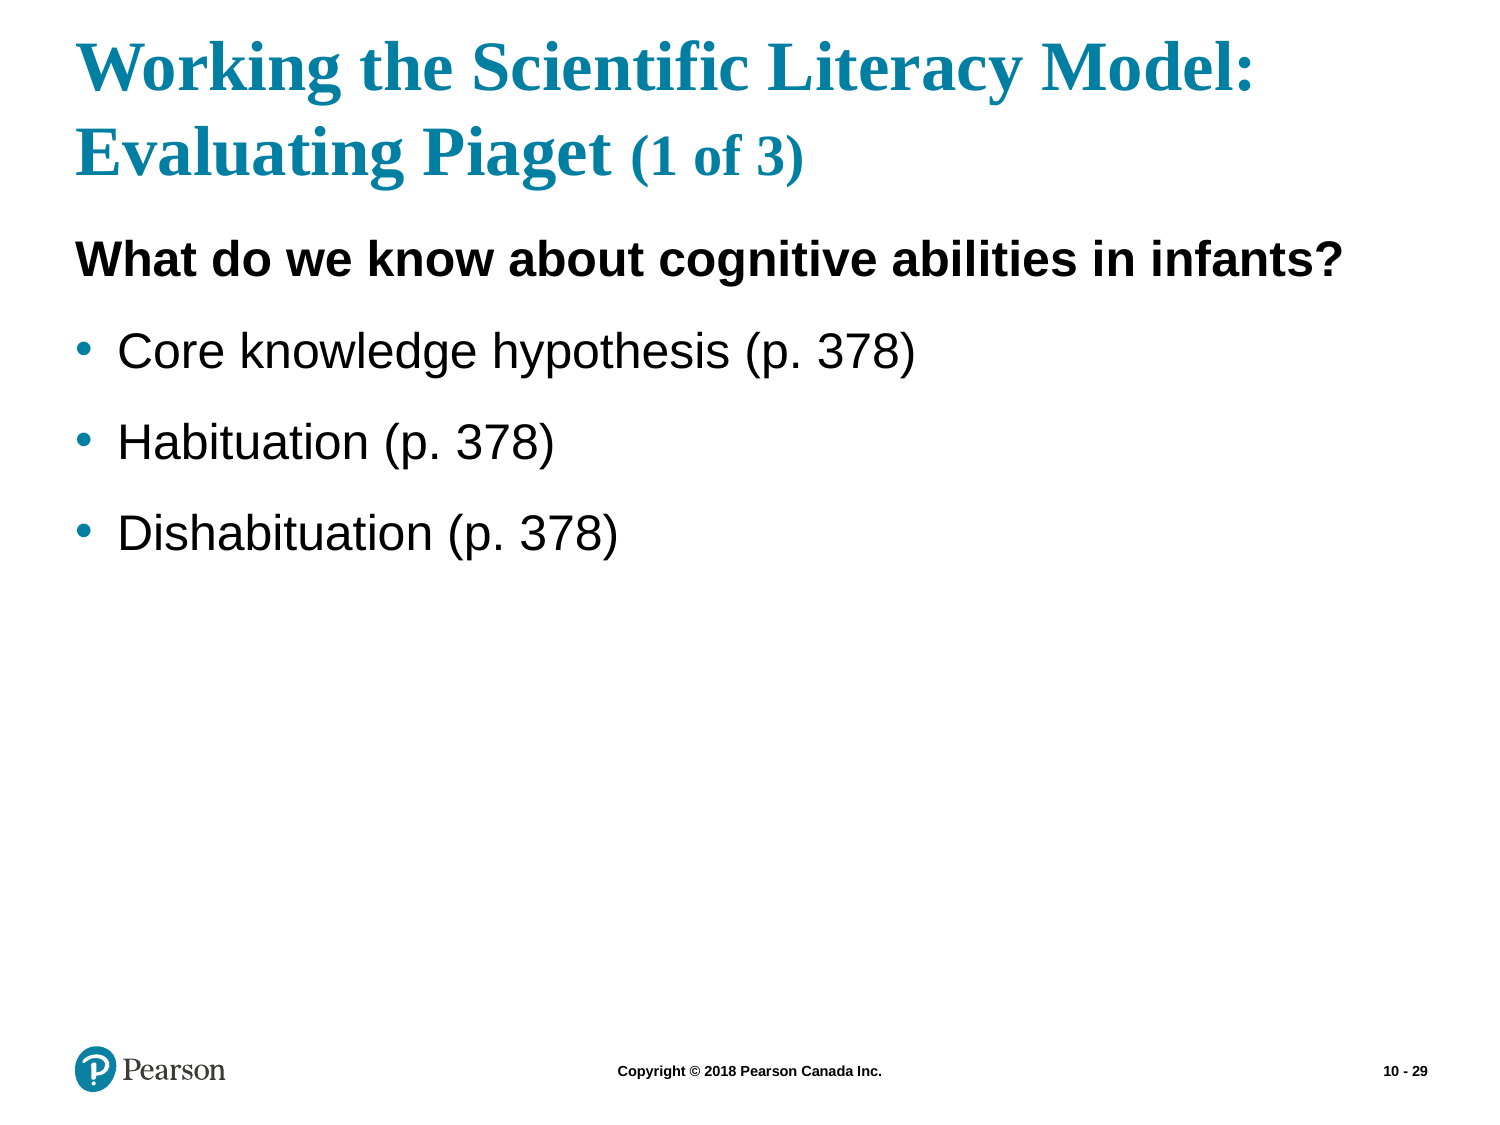

# Working the Scientific Literacy Model: Evaluating Piaget (1 of 3)
What do we know about cognitive abilities in infants?
Core knowledge hypothesis (p. 378)
Habituation (p. 378)
Dishabituation (p. 378)